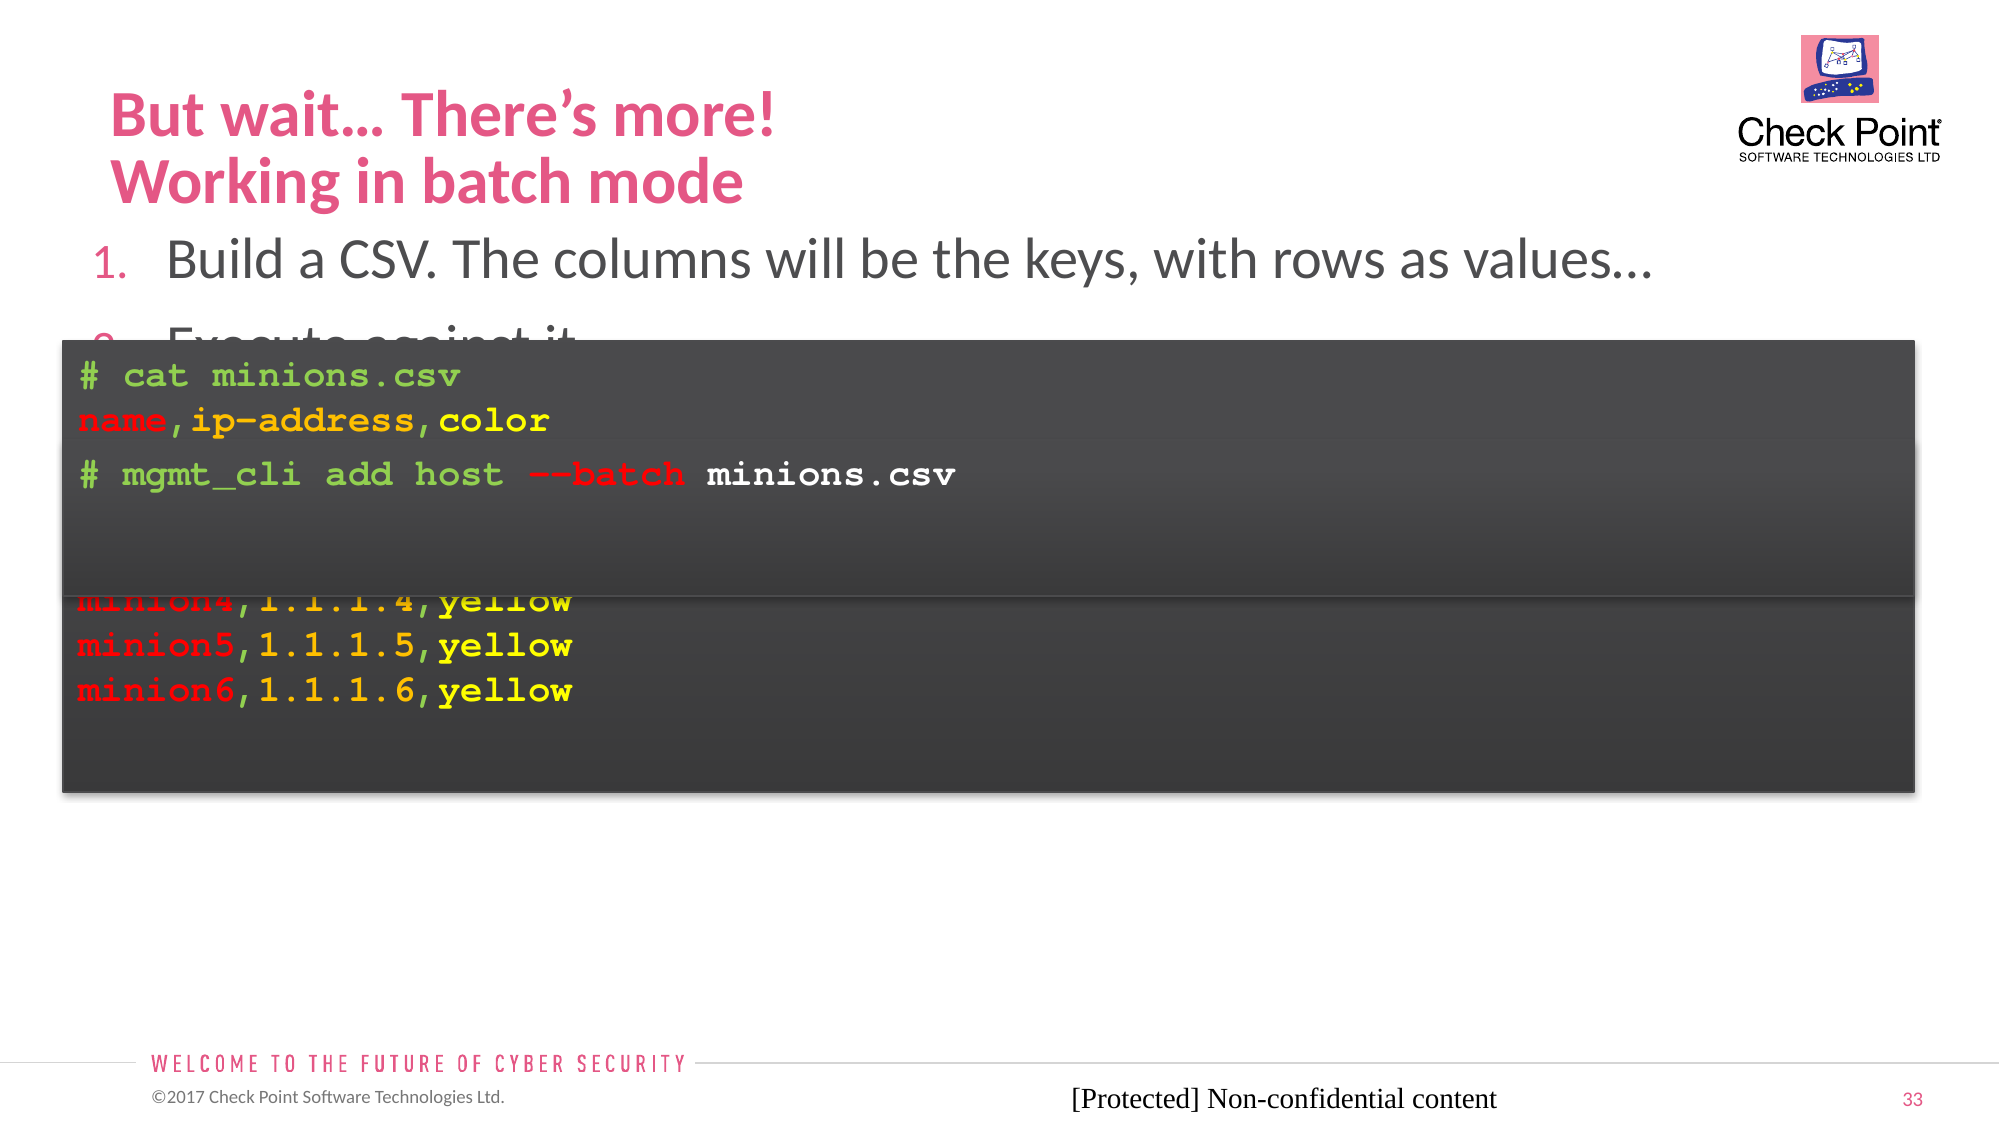

# But wait… There’s more! Working in batch mode
Build a CSV. The columns will be the keys, with rows as values…
Execute against it
There is no 3. That’s it!
# cat minions.csv
name,ip-address,color
minion1,1.1.1.1,yellow
minion2,1.1.1.2,yellow
minion3,1.1.1.3,yellow
minion4,1.1.1.4,yellow
minion5,1.1.1.5,yellow
minion6,1.1.1.6,yellow

# mgmt_cli add host --batch minions.csv
[Protected] Non-confidential content